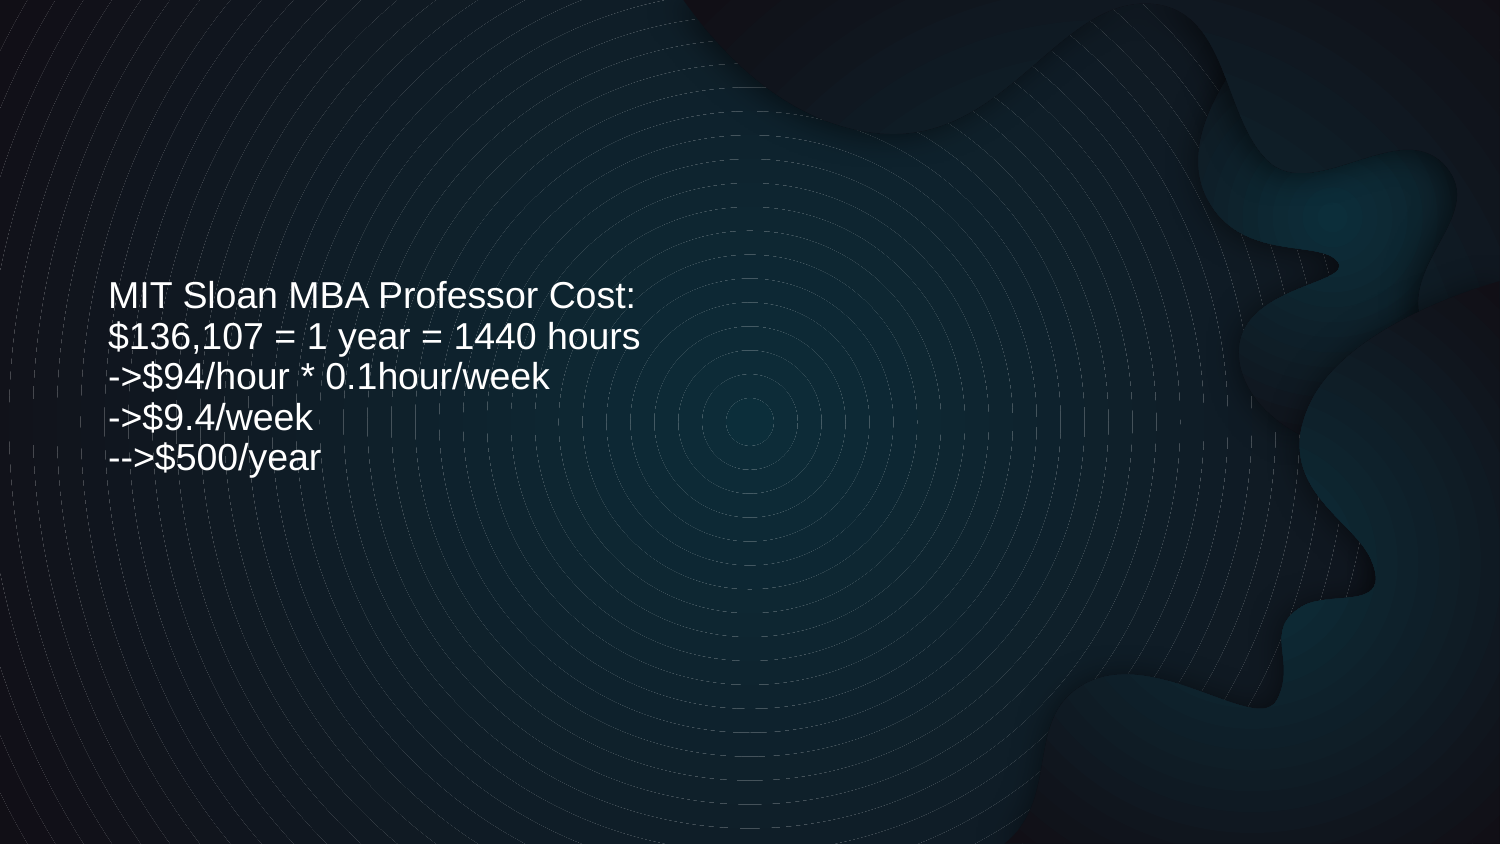

# MIT Sloan MBA Professor Cost: $136,107 = 1 year = 1440 hours ->$94/hour * 0.1hour/week ->$9.4/week -->$500/year